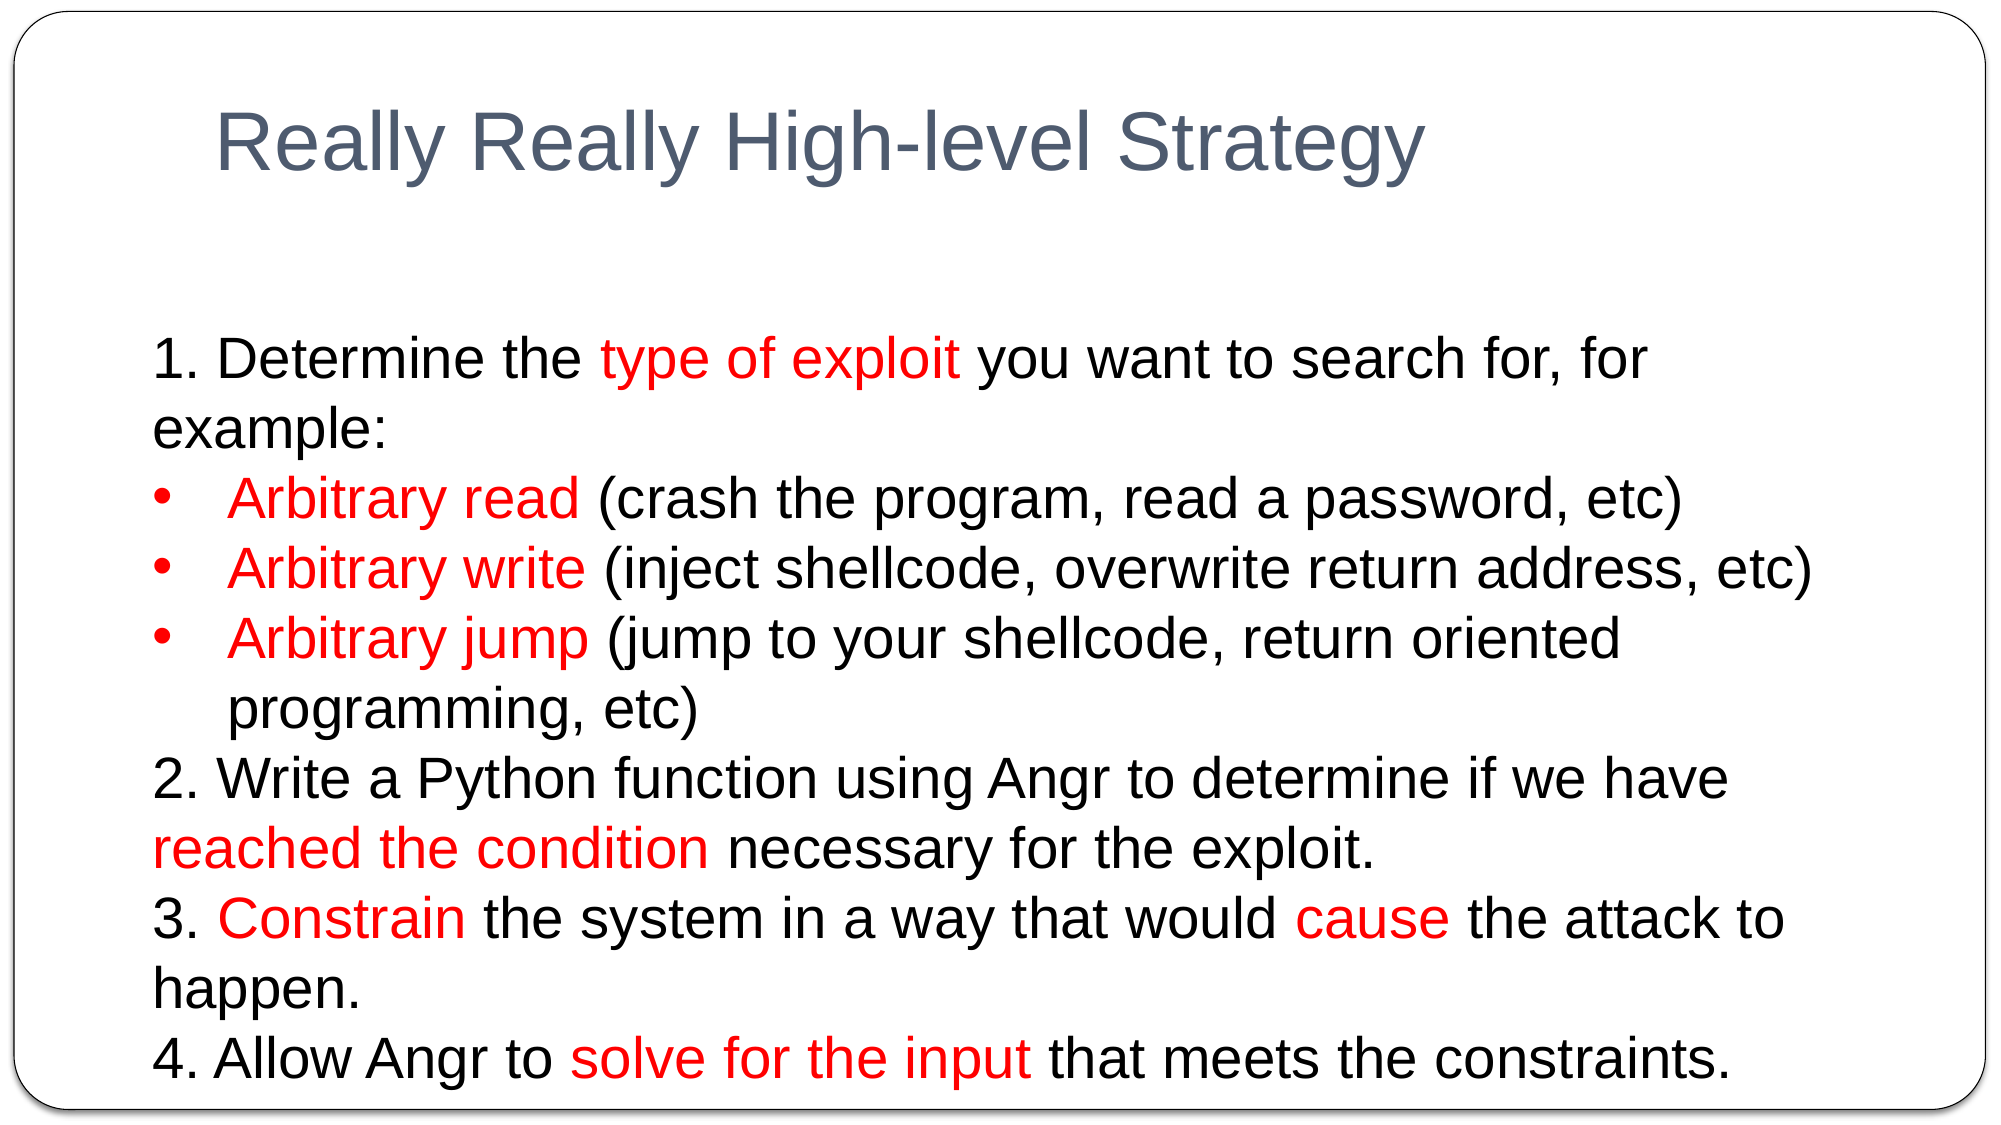

# Really Really High-level Strategy
1. Determine the type of exploit you want to search for, for example:
Arbitrary read (crash the program, read a password, etc)
Arbitrary write (inject shellcode, overwrite return address, etc)
Arbitrary jump (jump to your shellcode, return oriented programming, etc)
2. Write a Python function using Angr to determine if we have reached the condition necessary for the exploit.
3. Constrain the system in a way that would cause the attack to happen.
4. Allow Angr to solve for the input that meets the constraints.